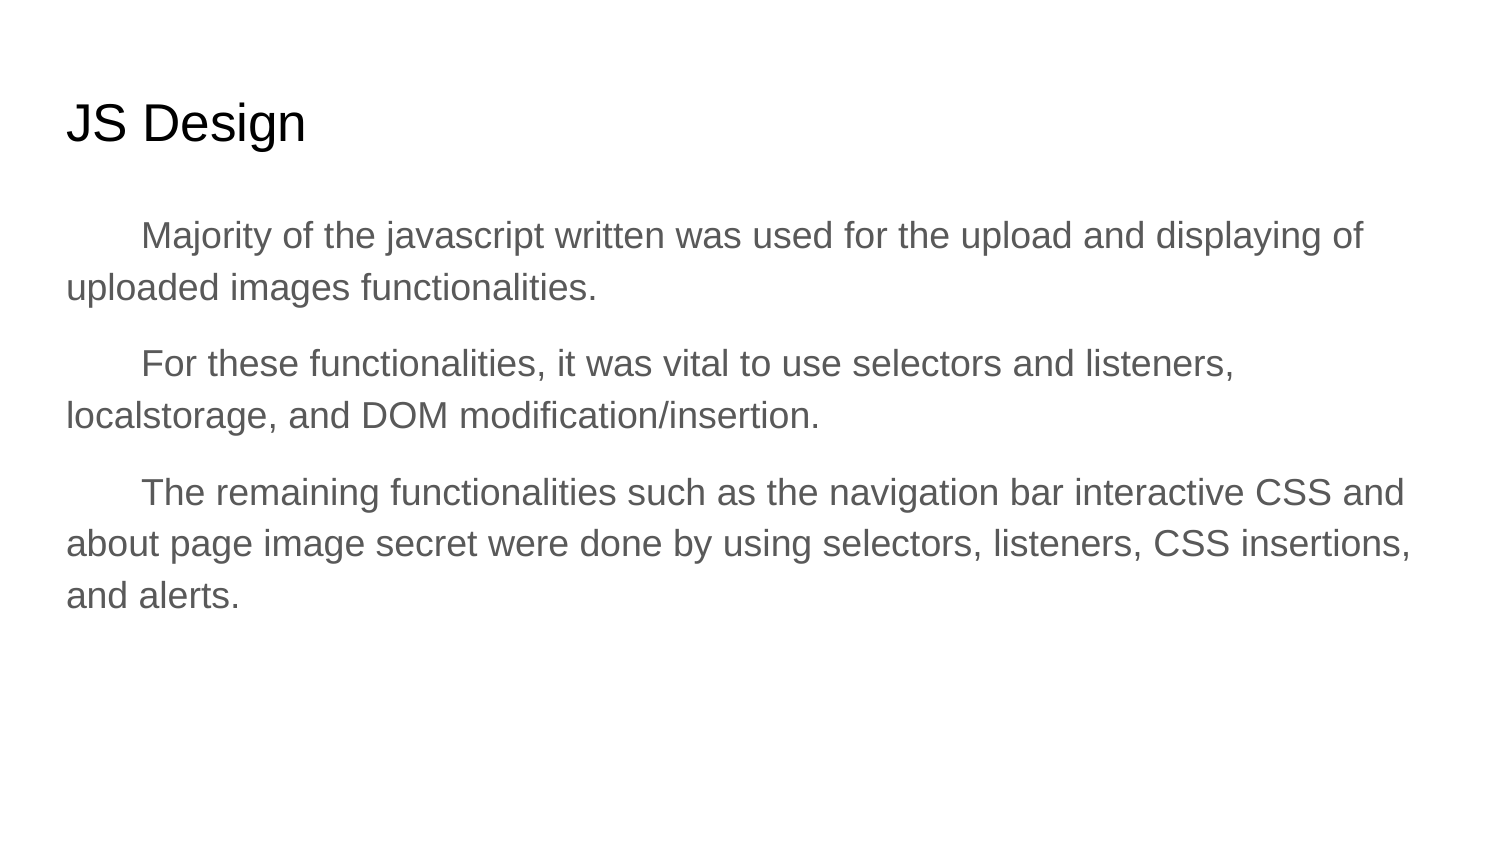

# JS Design
Majority of the javascript written was used for the upload and displaying of uploaded images functionalities.
For these functionalities, it was vital to use selectors and listeners, localstorage, and DOM modification/insertion.
The remaining functionalities such as the navigation bar interactive CSS and about page image secret were done by using selectors, listeners, CSS insertions, and alerts.